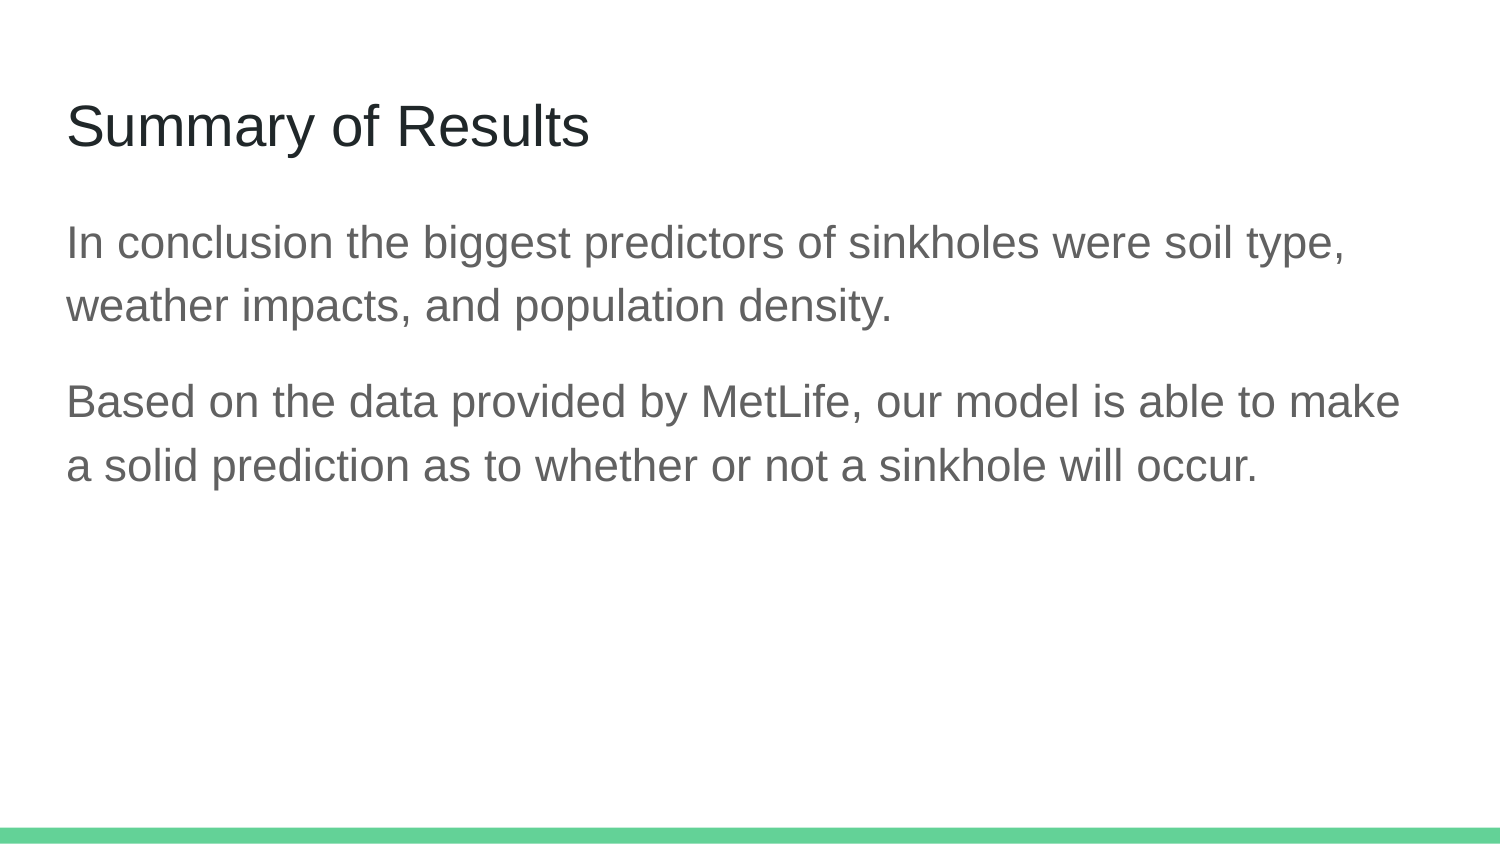

# Summary of Results
In conclusion the biggest predictors of sinkholes were soil type, weather impacts, and population density.
Based on the data provided by MetLife, our model is able to make a solid prediction as to whether or not a sinkhole will occur.